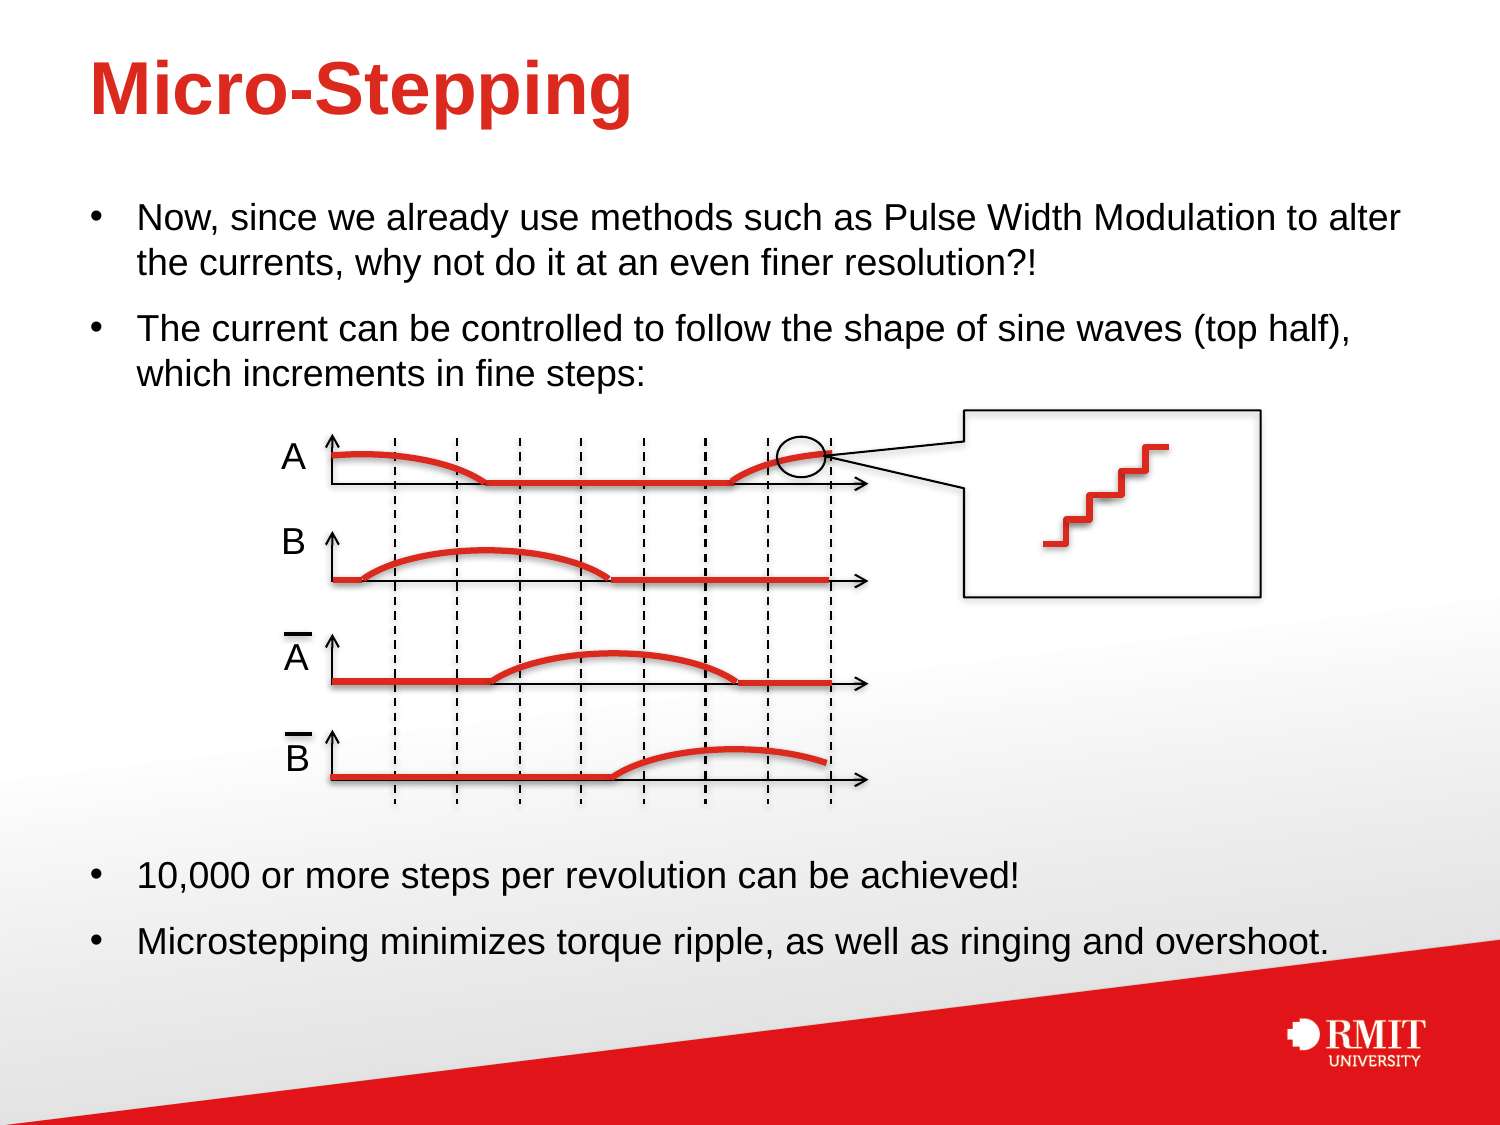

# Micro-Stepping
Now, since we already use methods such as Pulse Width Modulation to alter the currents, why not do it at an even finer resolution?!
The current can be controlled to follow the shape of sine waves (top half), which increments in fine steps:

10,000 or more steps per revolution can be achieved!
Microstepping minimizes torque ripple, as well as ringing and overshoot.

A

B

A

B